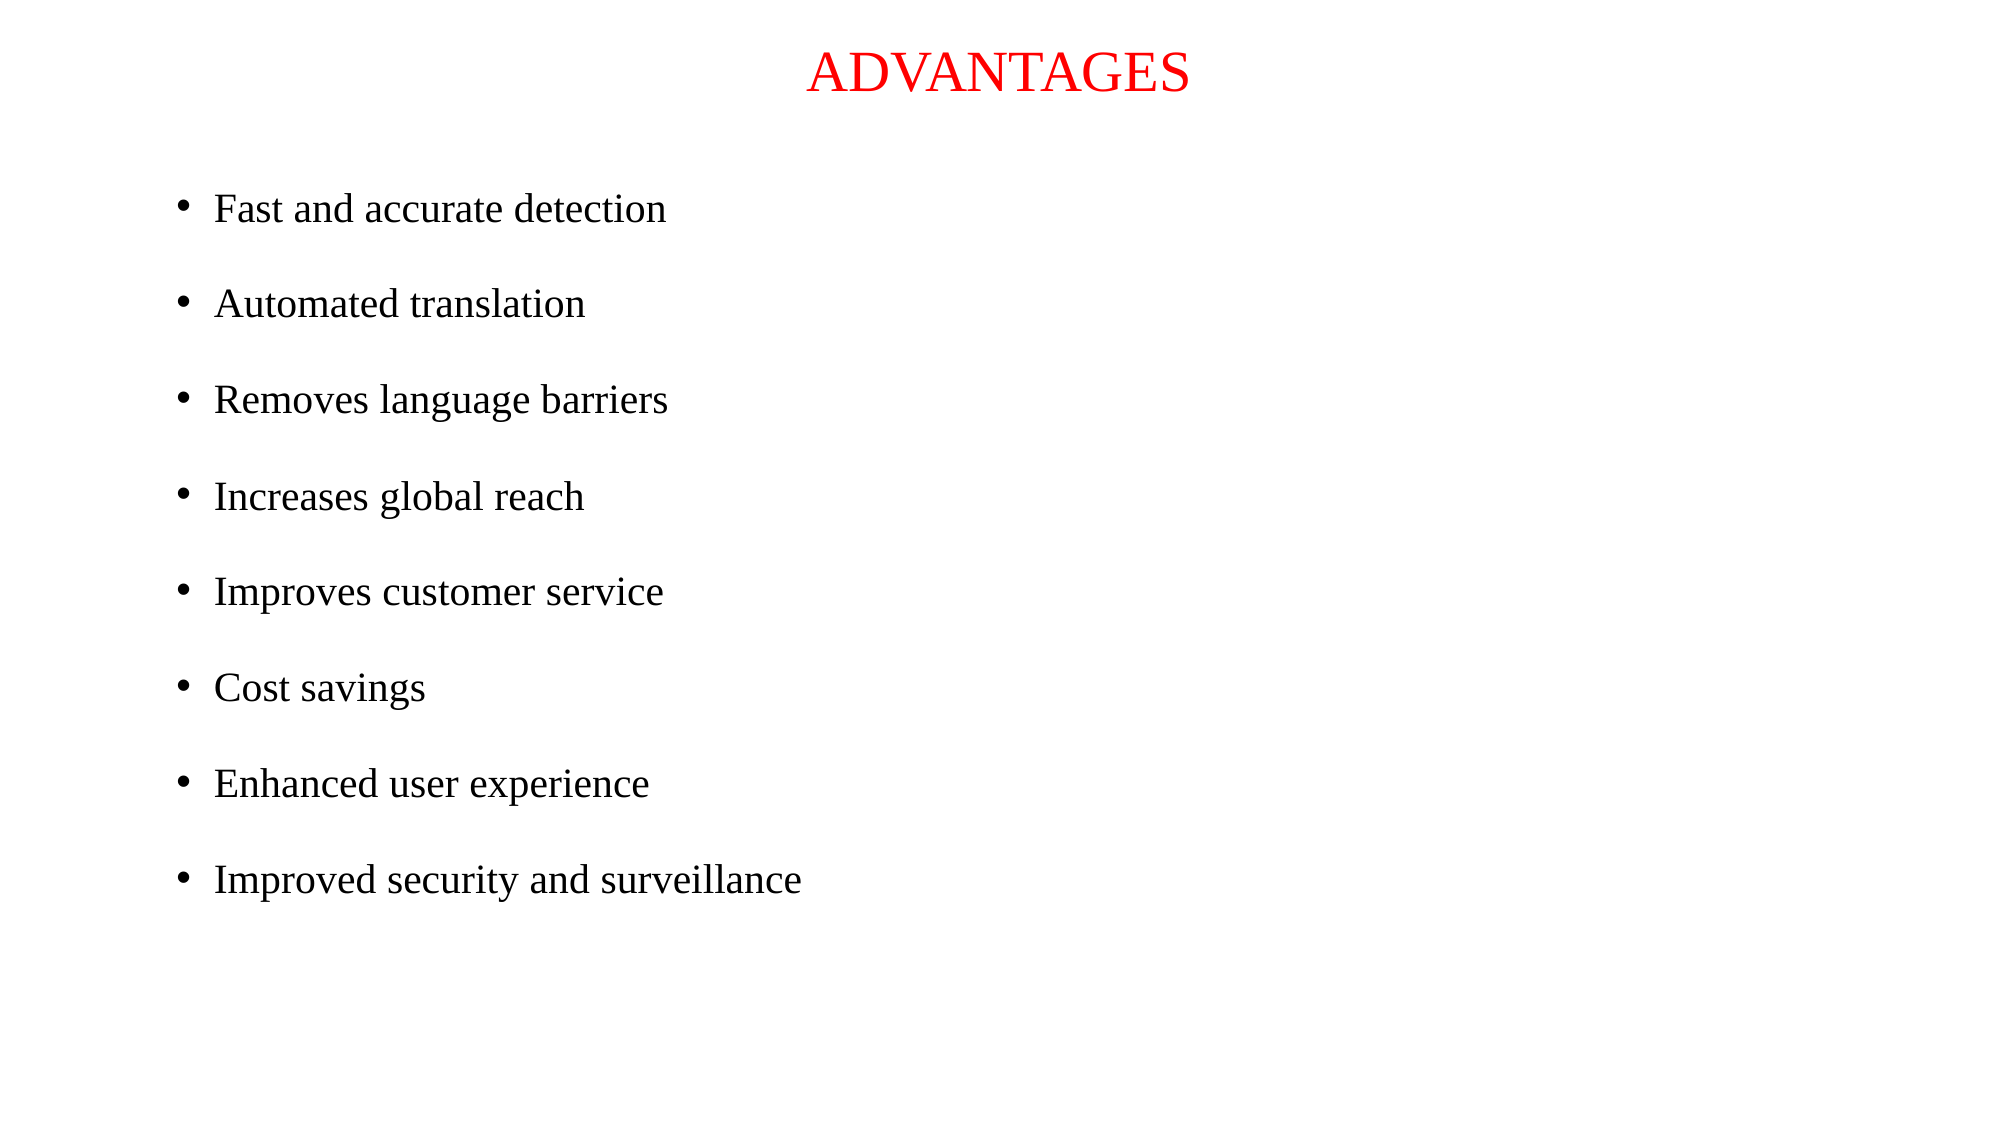

# ADVANTAGES

Fast and accurate detection
Automated translation
Removes language barriers
Increases global reach
Improves customer service
Cost savings
Enhanced user experience
Improved security and surveillance